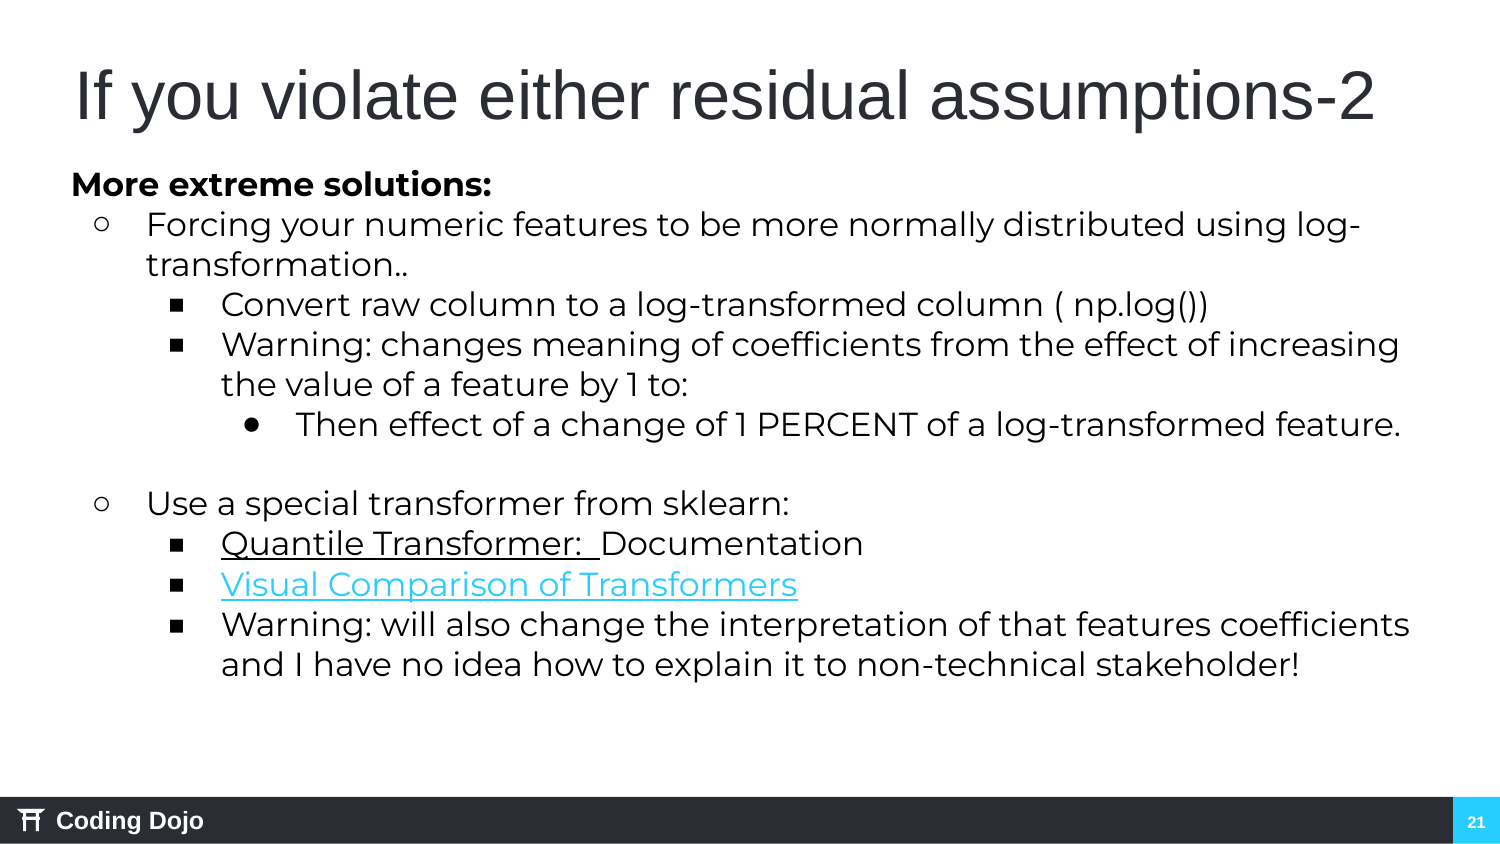

# If you violate either residual assumptions-2
More extreme solutions:
Forcing your numeric features to be more normally distributed using log-transformation..
Convert raw column to a log-transformed column ( np.log())
Warning: changes meaning of coefficients from the effect of increasing the value of a feature by 1 to:
Then effect of a change of 1 PERCENT of a log-transformed feature.

Use a special transformer from sklearn:
Quantile Transformer:  Documentation
Visual Comparison of Transformers
Warning: will also change the interpretation of that features coefficients and I have no idea how to explain it to non-technical stakeholder!